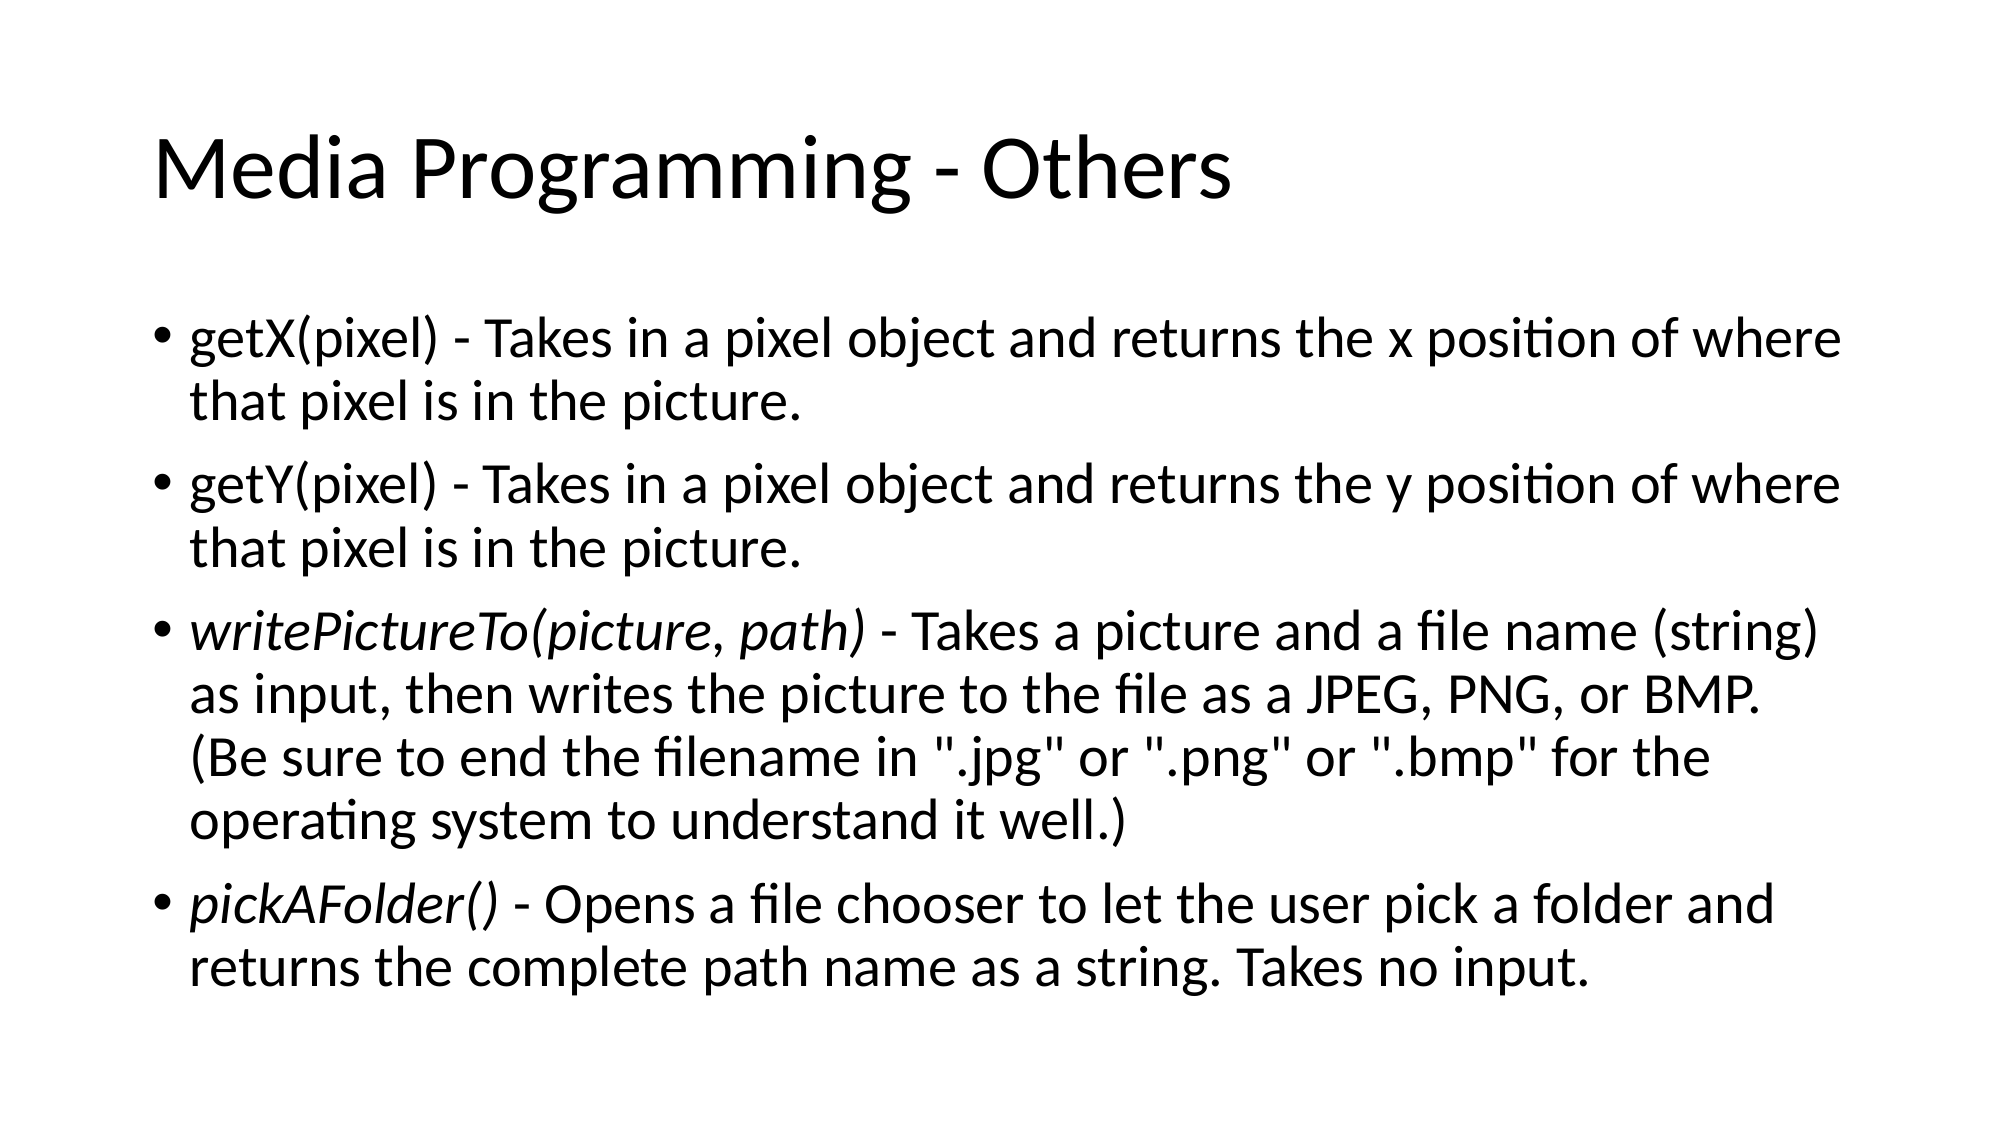

# Media Programming - Others
getX(pixel) - Takes in a pixel object and returns the x position of where that pixel is in the picture.
getY(pixel) - Takes in a pixel object and returns the y position of where that pixel is in the picture.
writePictureTo(picture, path) - Takes a picture and a file name (string) as input, then writes the picture to the file as a JPEG, PNG, or BMP. (Be sure to end the filename in ".jpg" or ".png" or ".bmp" for the operating system to understand it well.)
pickAFolder() - Opens a file chooser to let the user pick a folder and returns the complete path name as a string. Takes no input.